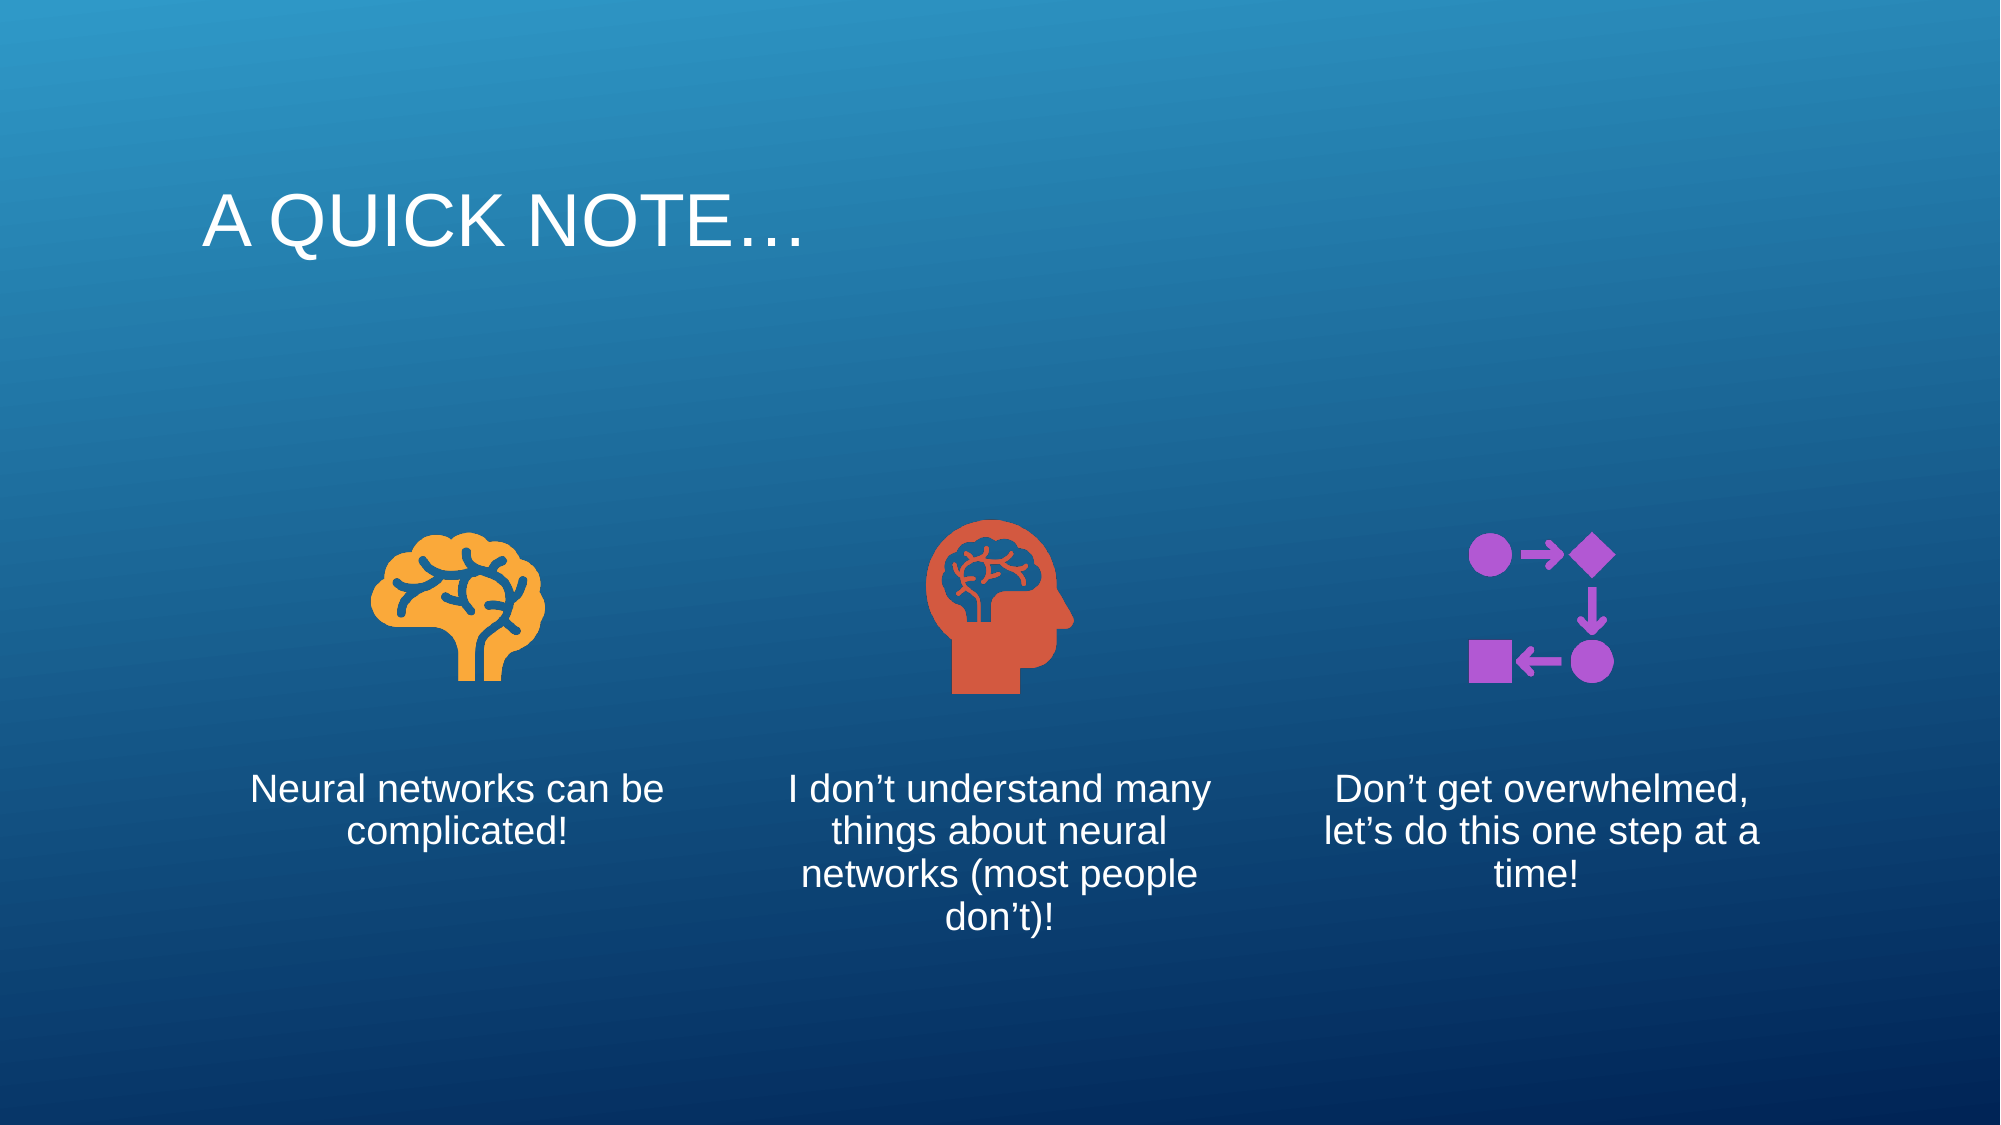

# A quick note…
Neural networks can be complicated!
I don’t understand many things about neural networks (most people don’t)!
Don’t get overwhelmed, let’s do this one step at a time!